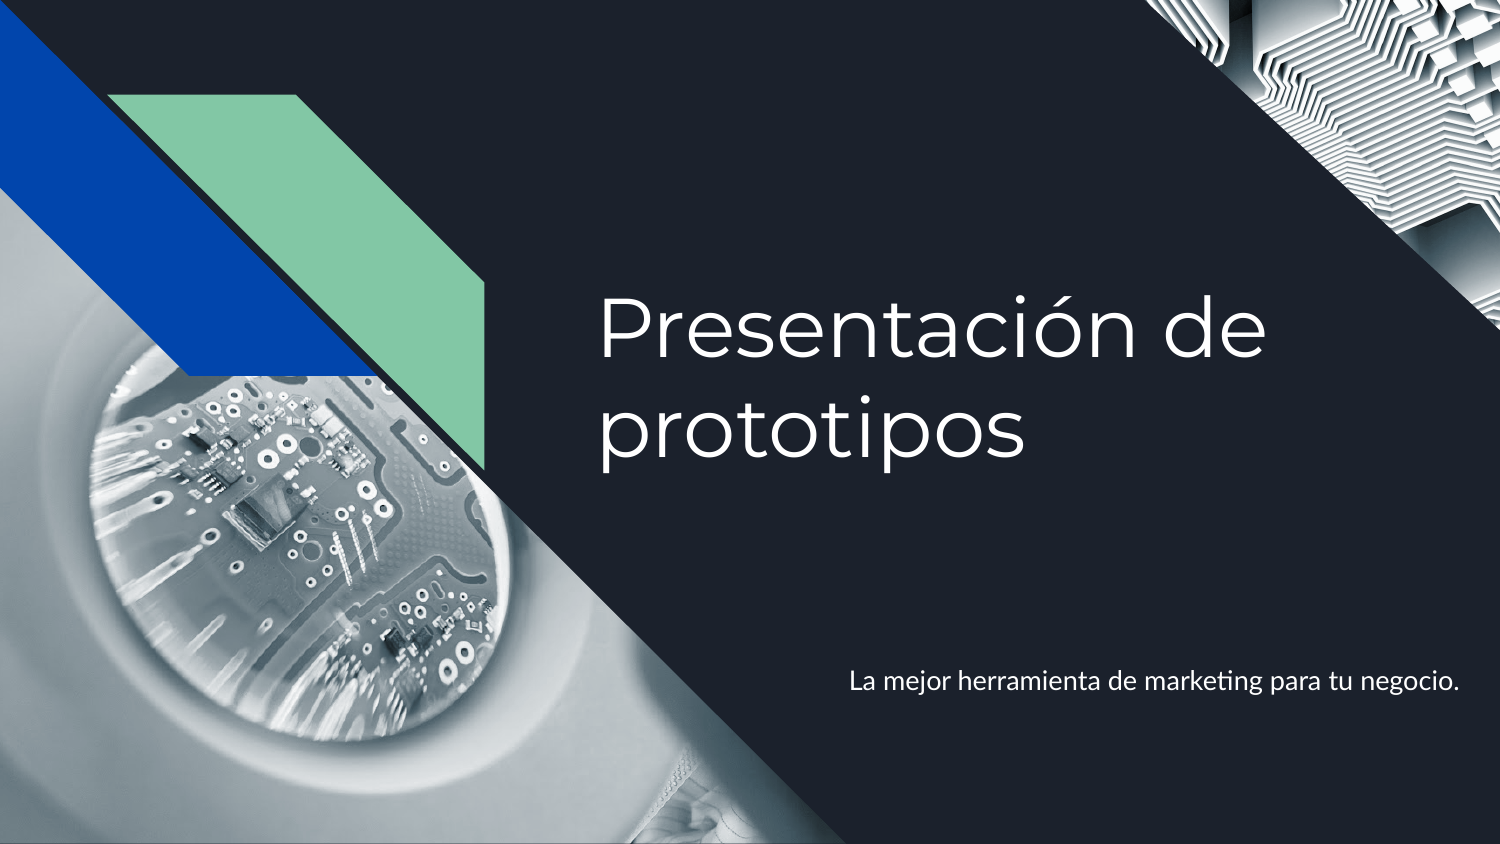

# Presentación de prototipos
La mejor herramienta de marketing para tu negocio.